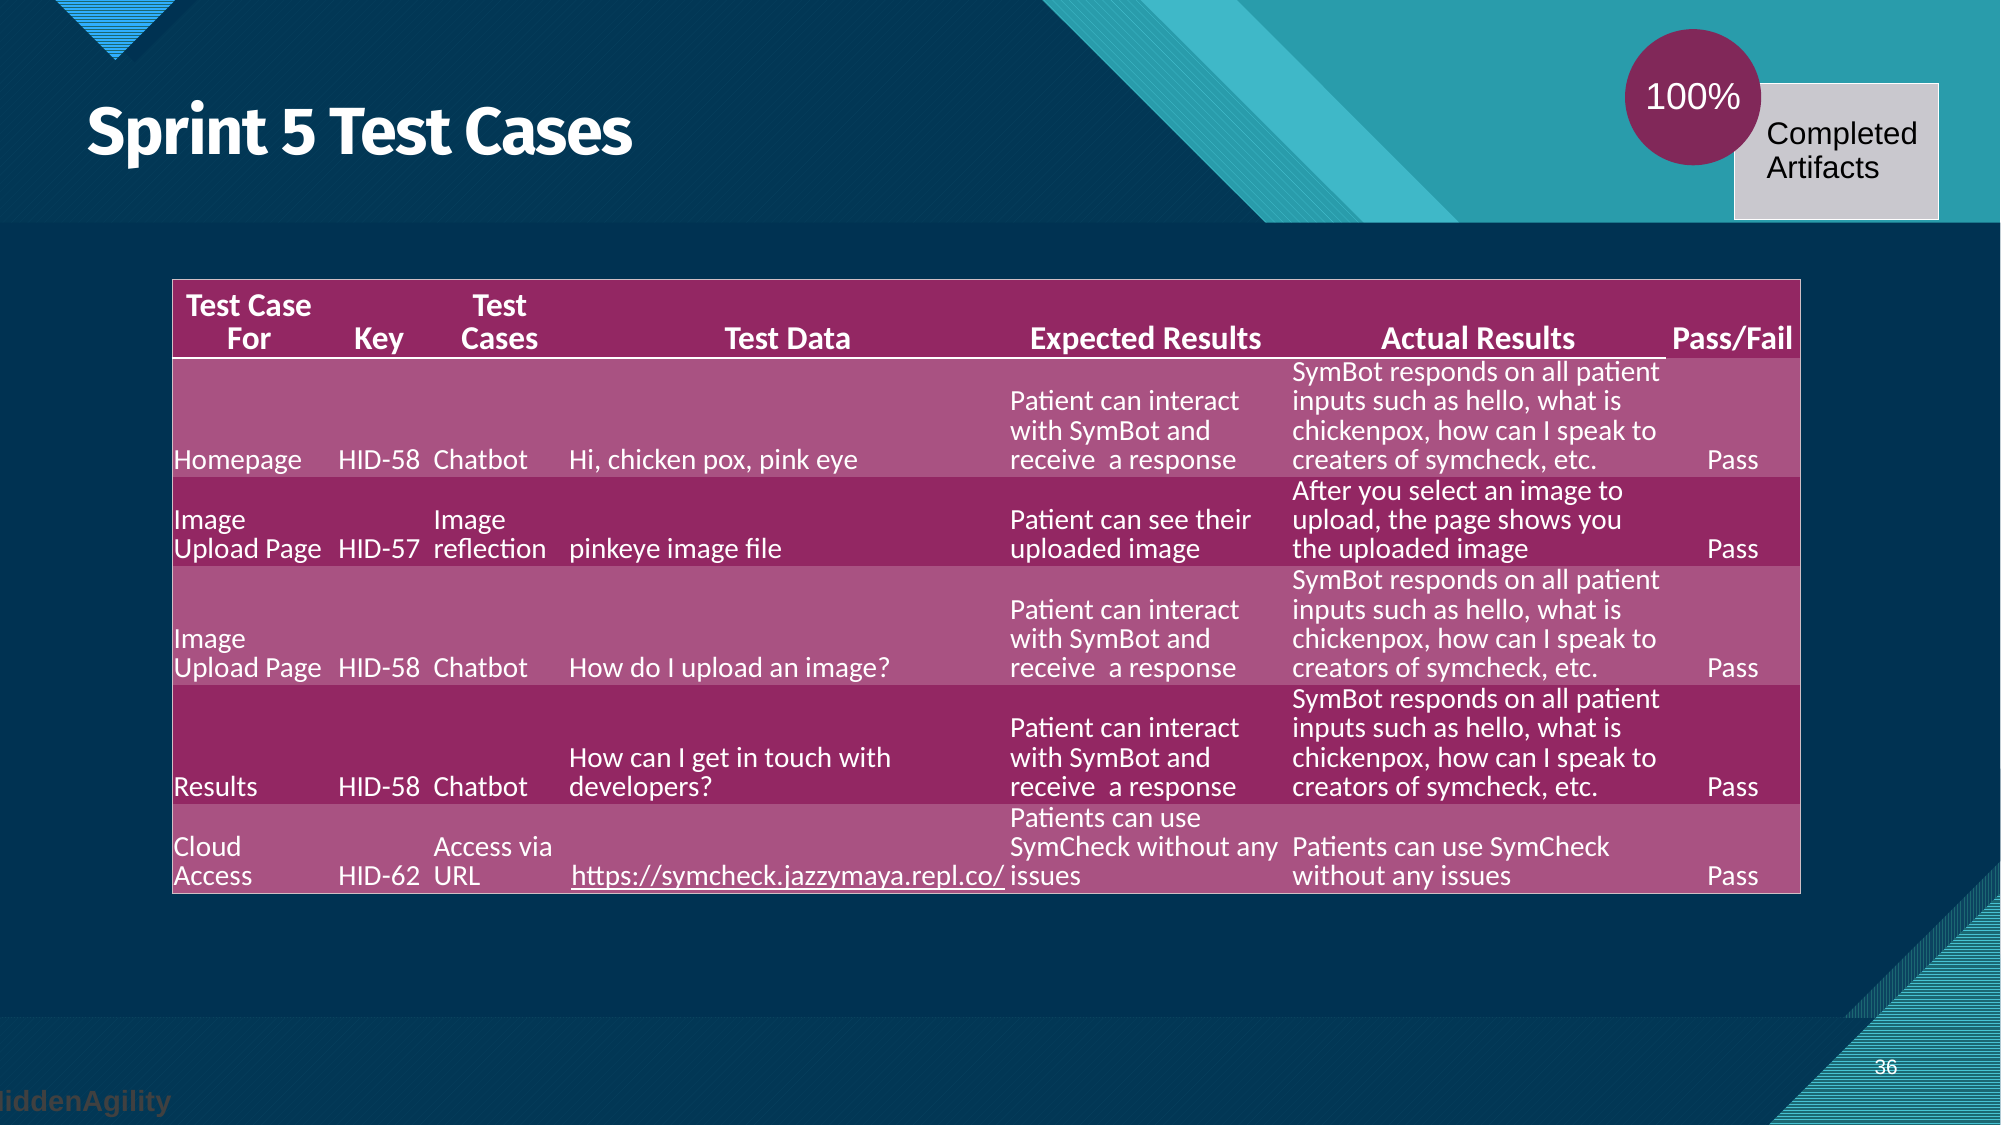

Completed Artifacts
100%
# Sprint 5 Test Cases
| Test Case For | Key | Test Cases | Test Data | Expected Results | Actual Results | Pass/Fail |
| --- | --- | --- | --- | --- | --- | --- |
| Homepage | HID-58 | Chatbot | Hi, chicken pox, pink eye | Patient can interact with SymBot and receive  a response | SymBot responds on all patient inputs such as hello, what is chickenpox, how can I speak to creaters of symcheck, etc. | Pass |
| Image Upload Page | HID-57 | Image reflection | pinkeye image file | Patient can see their uploaded image | After you select an image to upload, the page shows you the uploaded image | Pass |
| Image Upload Page | HID-58 | Chatbot | How do I upload an image? | Patient can interact with SymBot and receive  a response | SymBot responds on all patient inputs such as hello, what is chickenpox, how can I speak to creators of symcheck, etc. | Pass |
| Results | HID-58 | Chatbot | How can I get in touch with developers? | Patient can interact with SymBot and receive  a response | SymBot responds on all patient inputs such as hello, what is chickenpox, how can I speak to creators of symcheck, etc. | Pass |
| Cloud Access | HID-62 | Access via URL | https://symcheck.jazzymaya.repl.co/ | Patients can use SymCheck without any issues | Patients can use SymCheck without any issues | Pass |
36
HiddenAgility